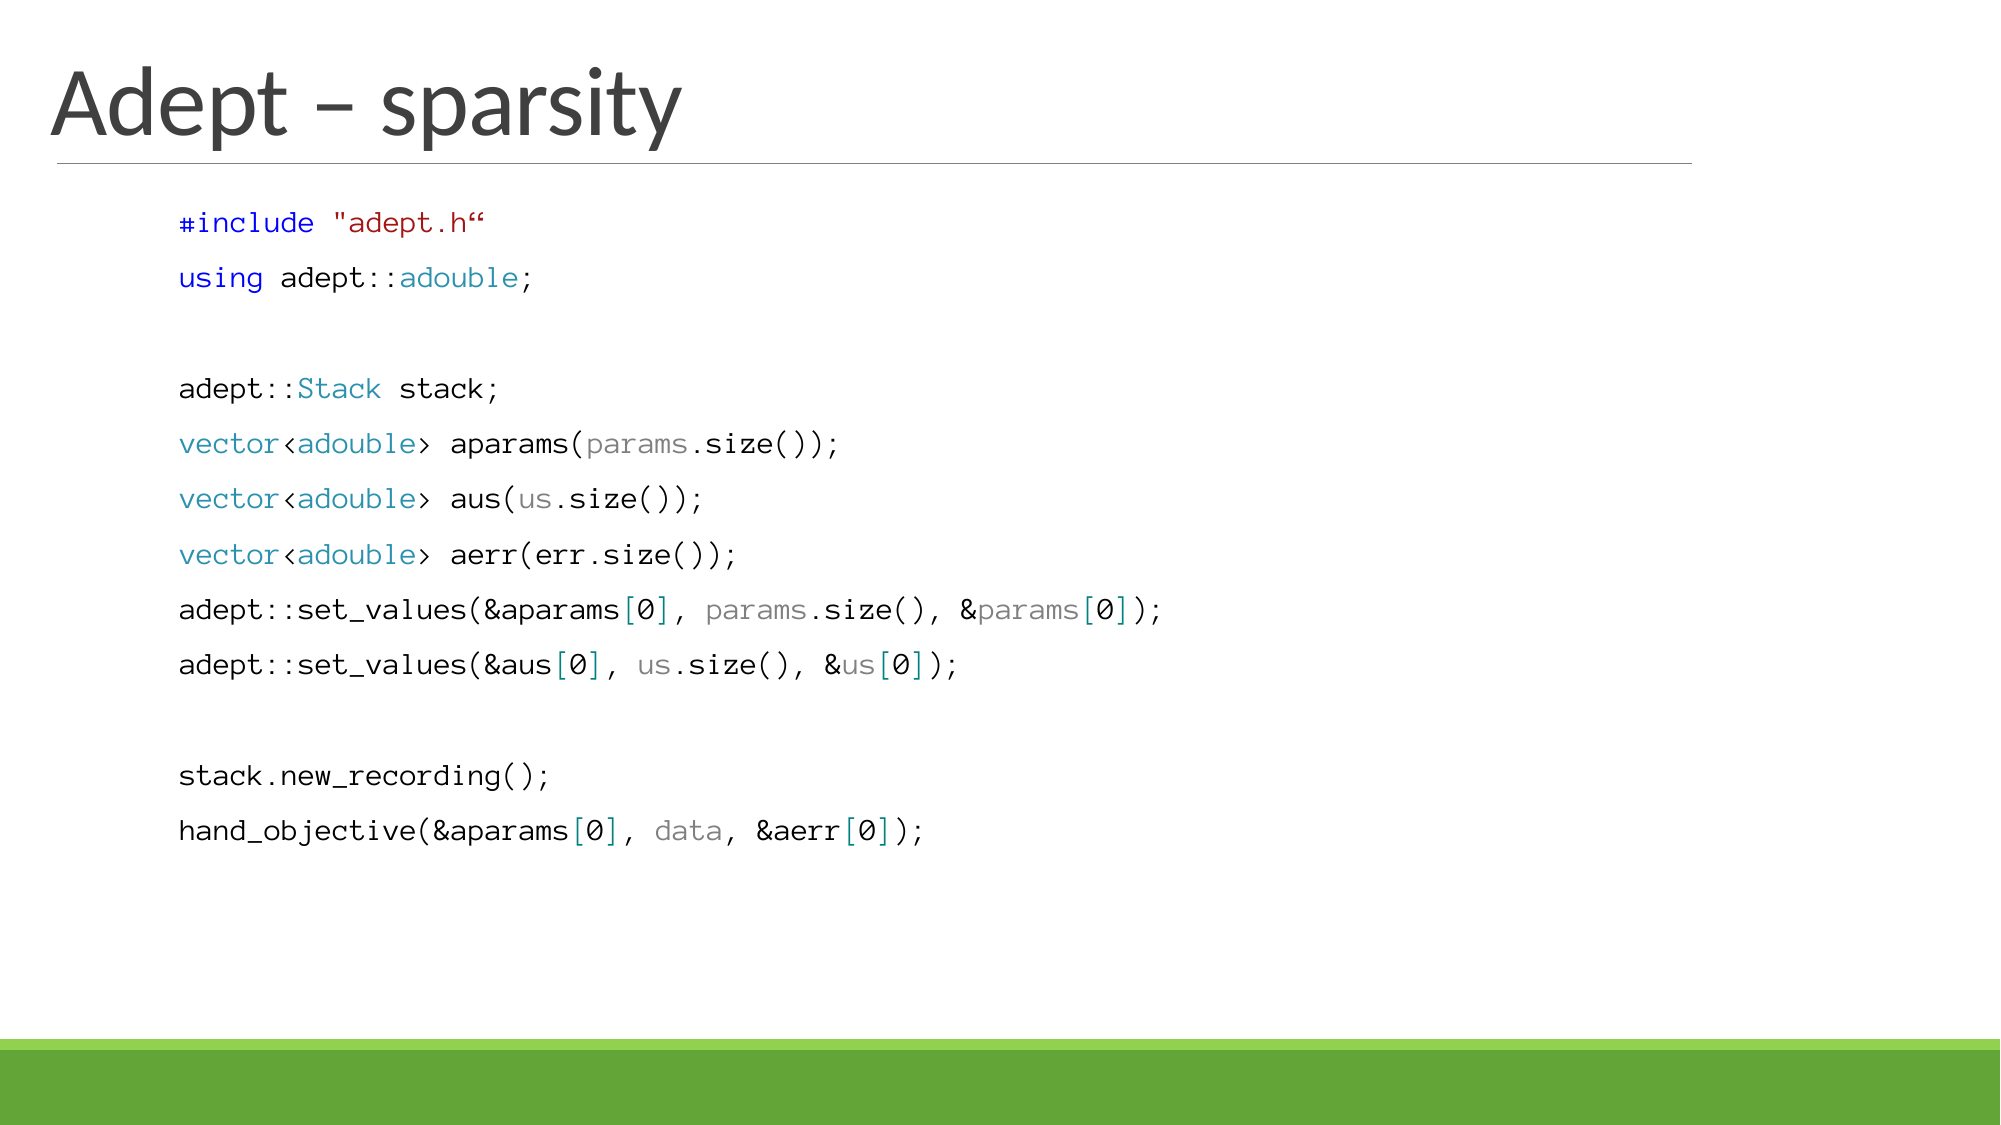

# Adept – sparsity
#include "adept.h“
using adept::adouble;

adept::Stack stack;
vector<adouble> aparams(params.size());
vector<adouble> aus(us.size());
vector<adouble> aerr(err.size());
adept::set_values(&aparams[0], params.size(), &params[0]);
adept::set_values(&aus[0], us.size(), &us[0]);

stack.new_recording();
hand_objective(&aparams[0], data, &aerr[0]);